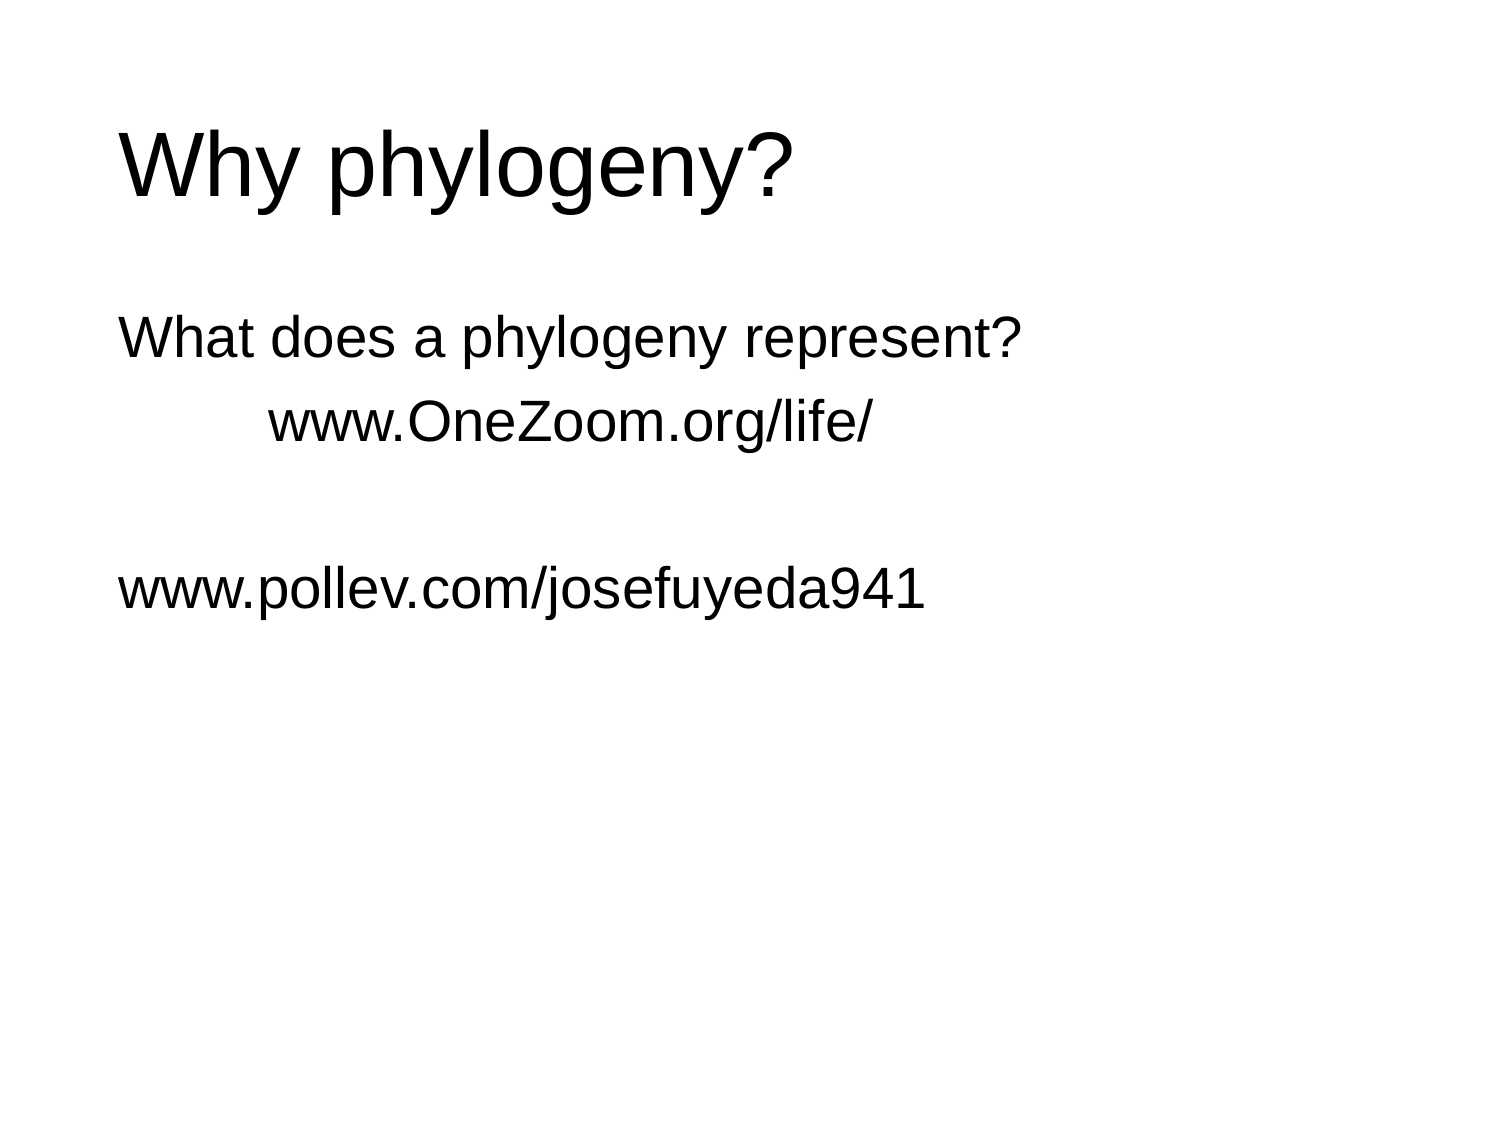

# Why phylogeny?
What does a phylogeny represent?
	www.OneZoom.org/life/

www.pollev.com/josefuyeda941